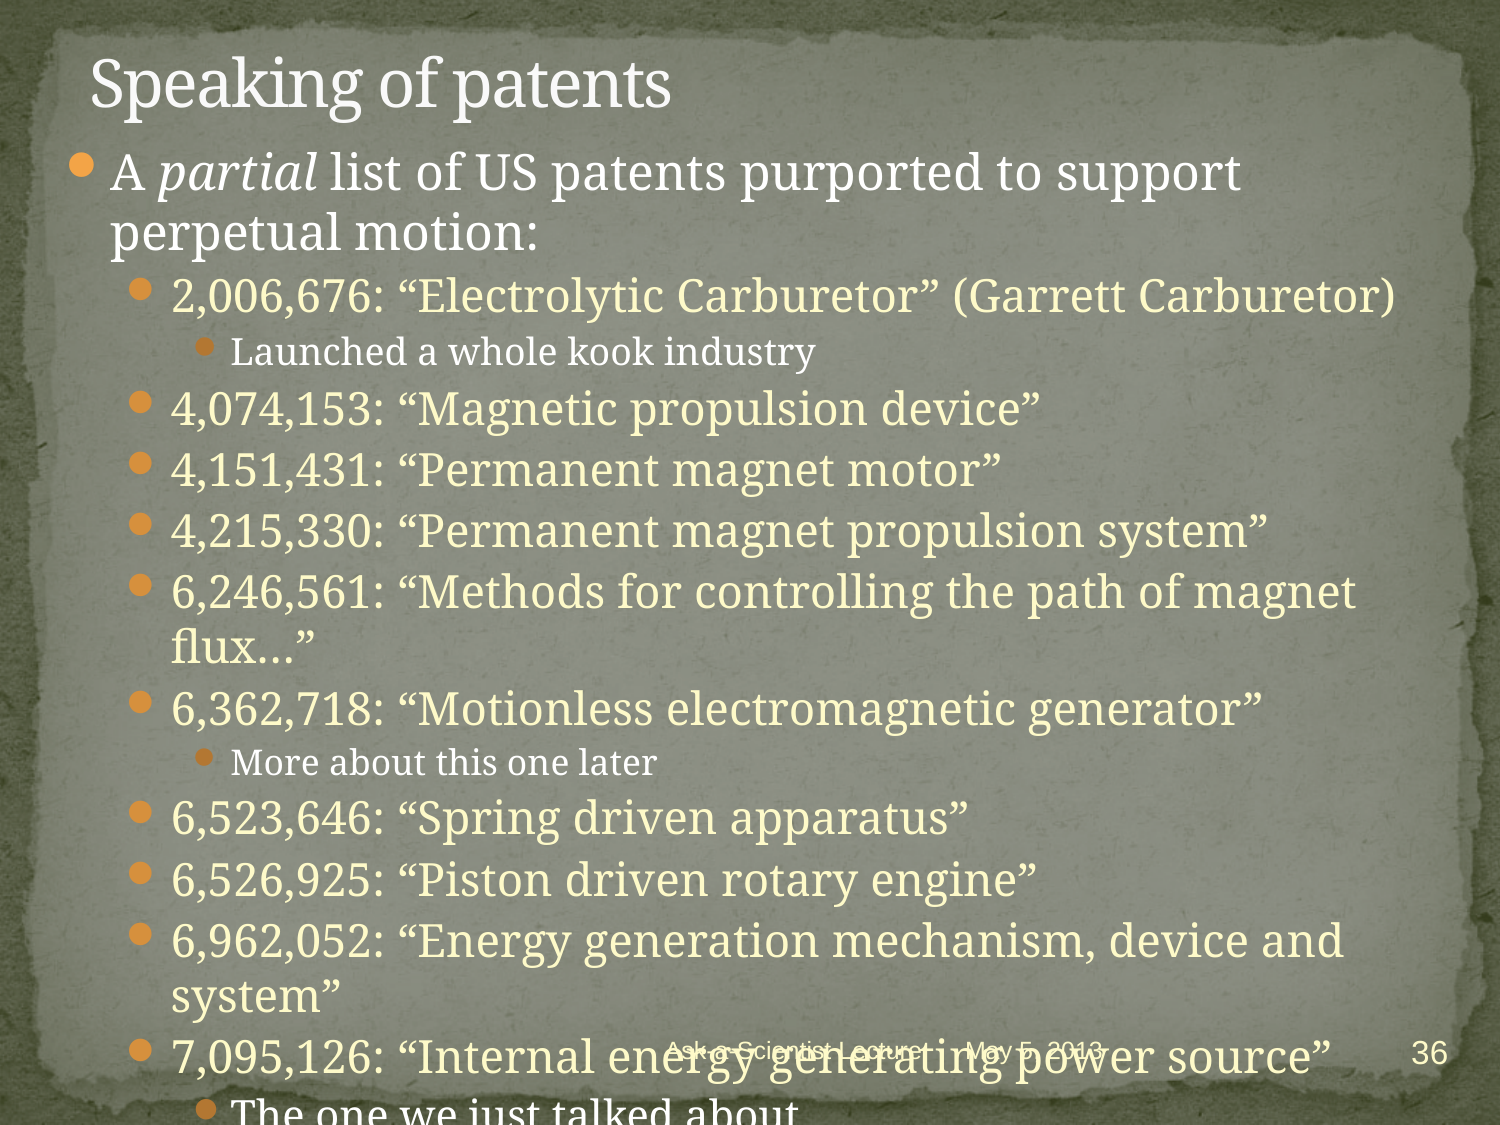

# Speaking of patents
A partial list of US patents purported to support perpetual motion:
2,006,676: “Electrolytic Carburetor” (Garrett Carburetor)
Launched a whole kook industry
4,074,153: “Magnetic propulsion device”
4,151,431: “Permanent magnet motor”
4,215,330: “Permanent magnet propulsion system”
6,246,561: “Methods for controlling the path of magnet flux…”
6,362,718: “Motionless electromagnetic generator”
More about this one later
6,523,646: “Spring driven apparatus”
6,526,925: “Piston driven rotary engine”
6,962,052: “Energy generation mechanism, device and system”
7,095,126: “Internal energy generating power source”
The one we just talked about

36
Ask-a-Scientist Lecture
May 5, 2013